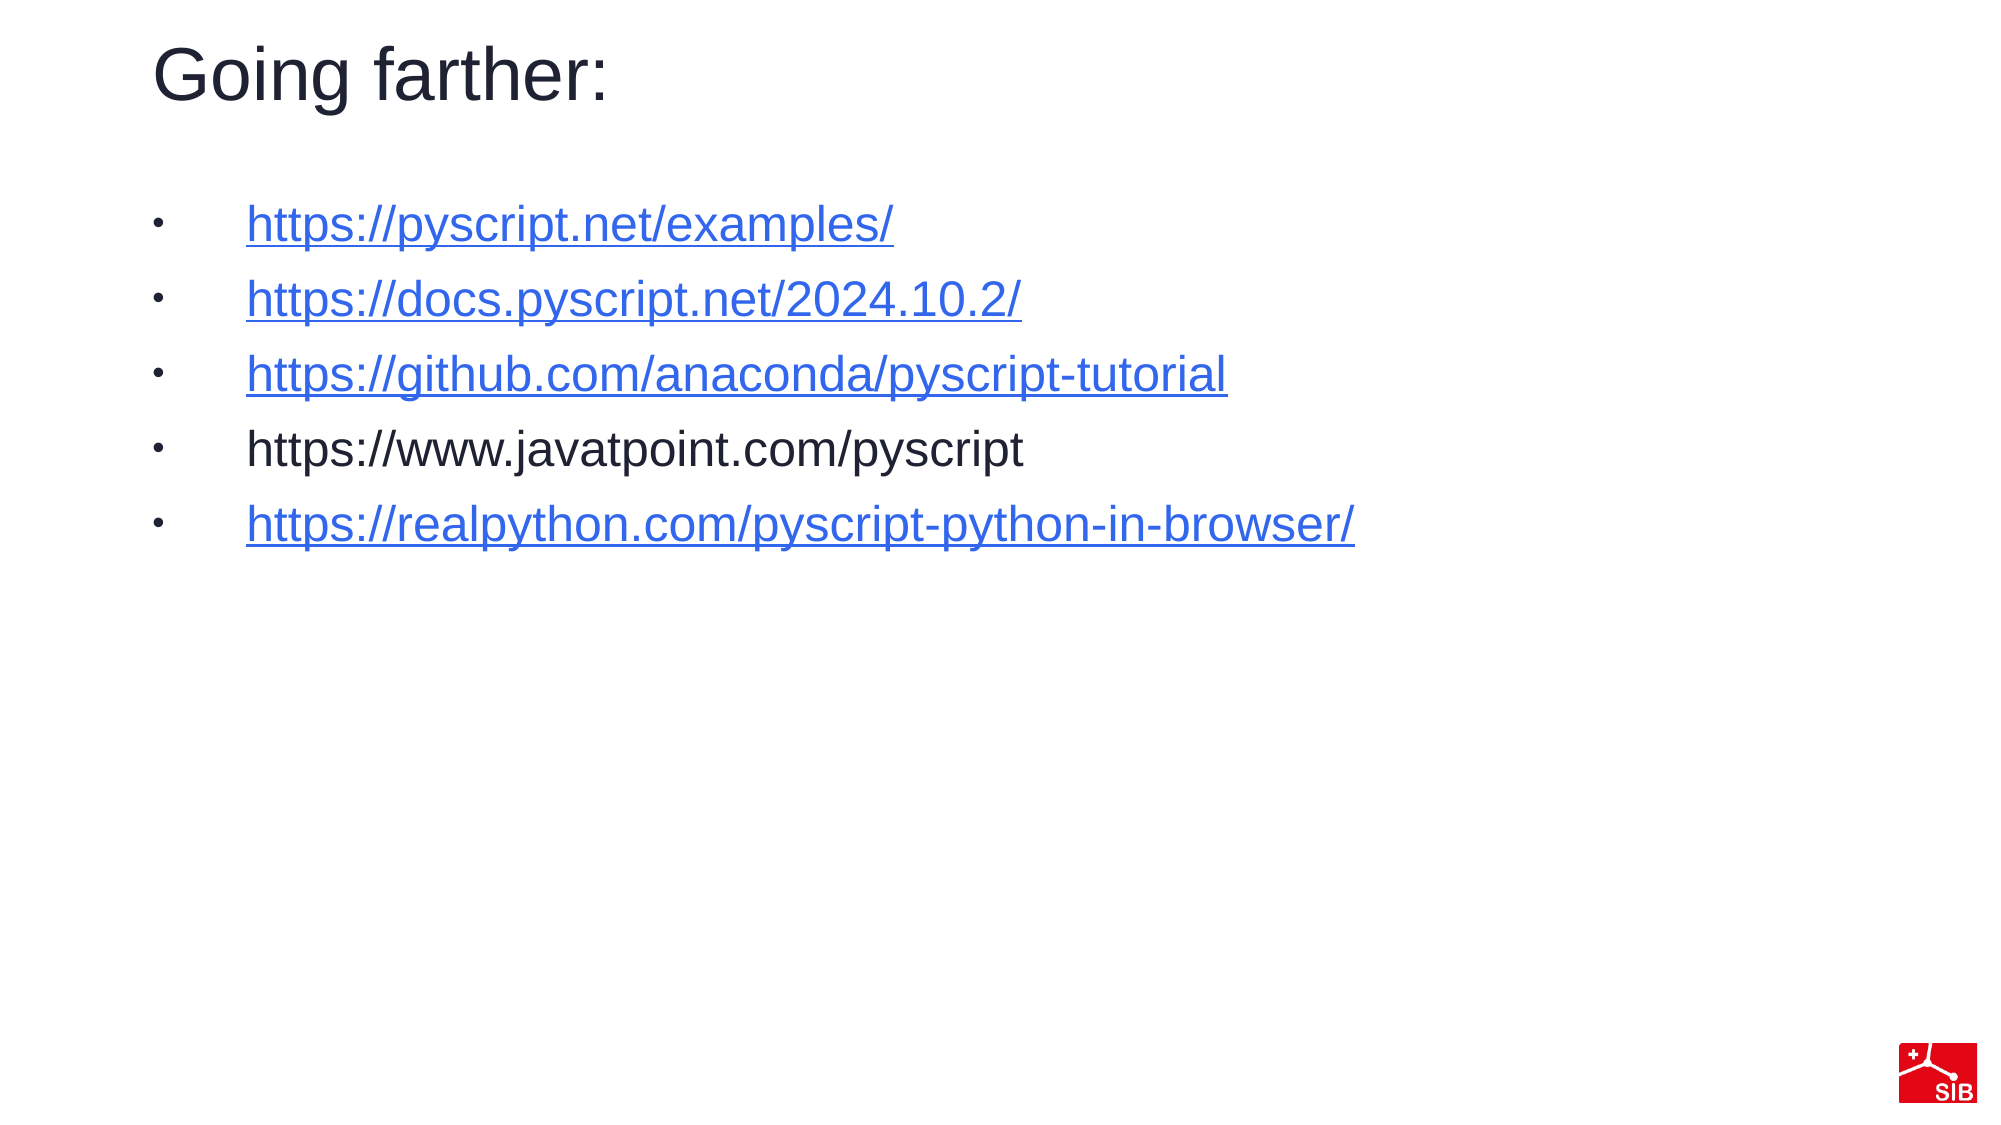

# Going farther:
https://pyscript.net/examples/
https://docs.pyscript.net/2024.10.2/
https://github.com/anaconda/pyscript-tutorial
https://www.javatpoint.com/pyscript
https://realpython.com/pyscript-python-in-browser/